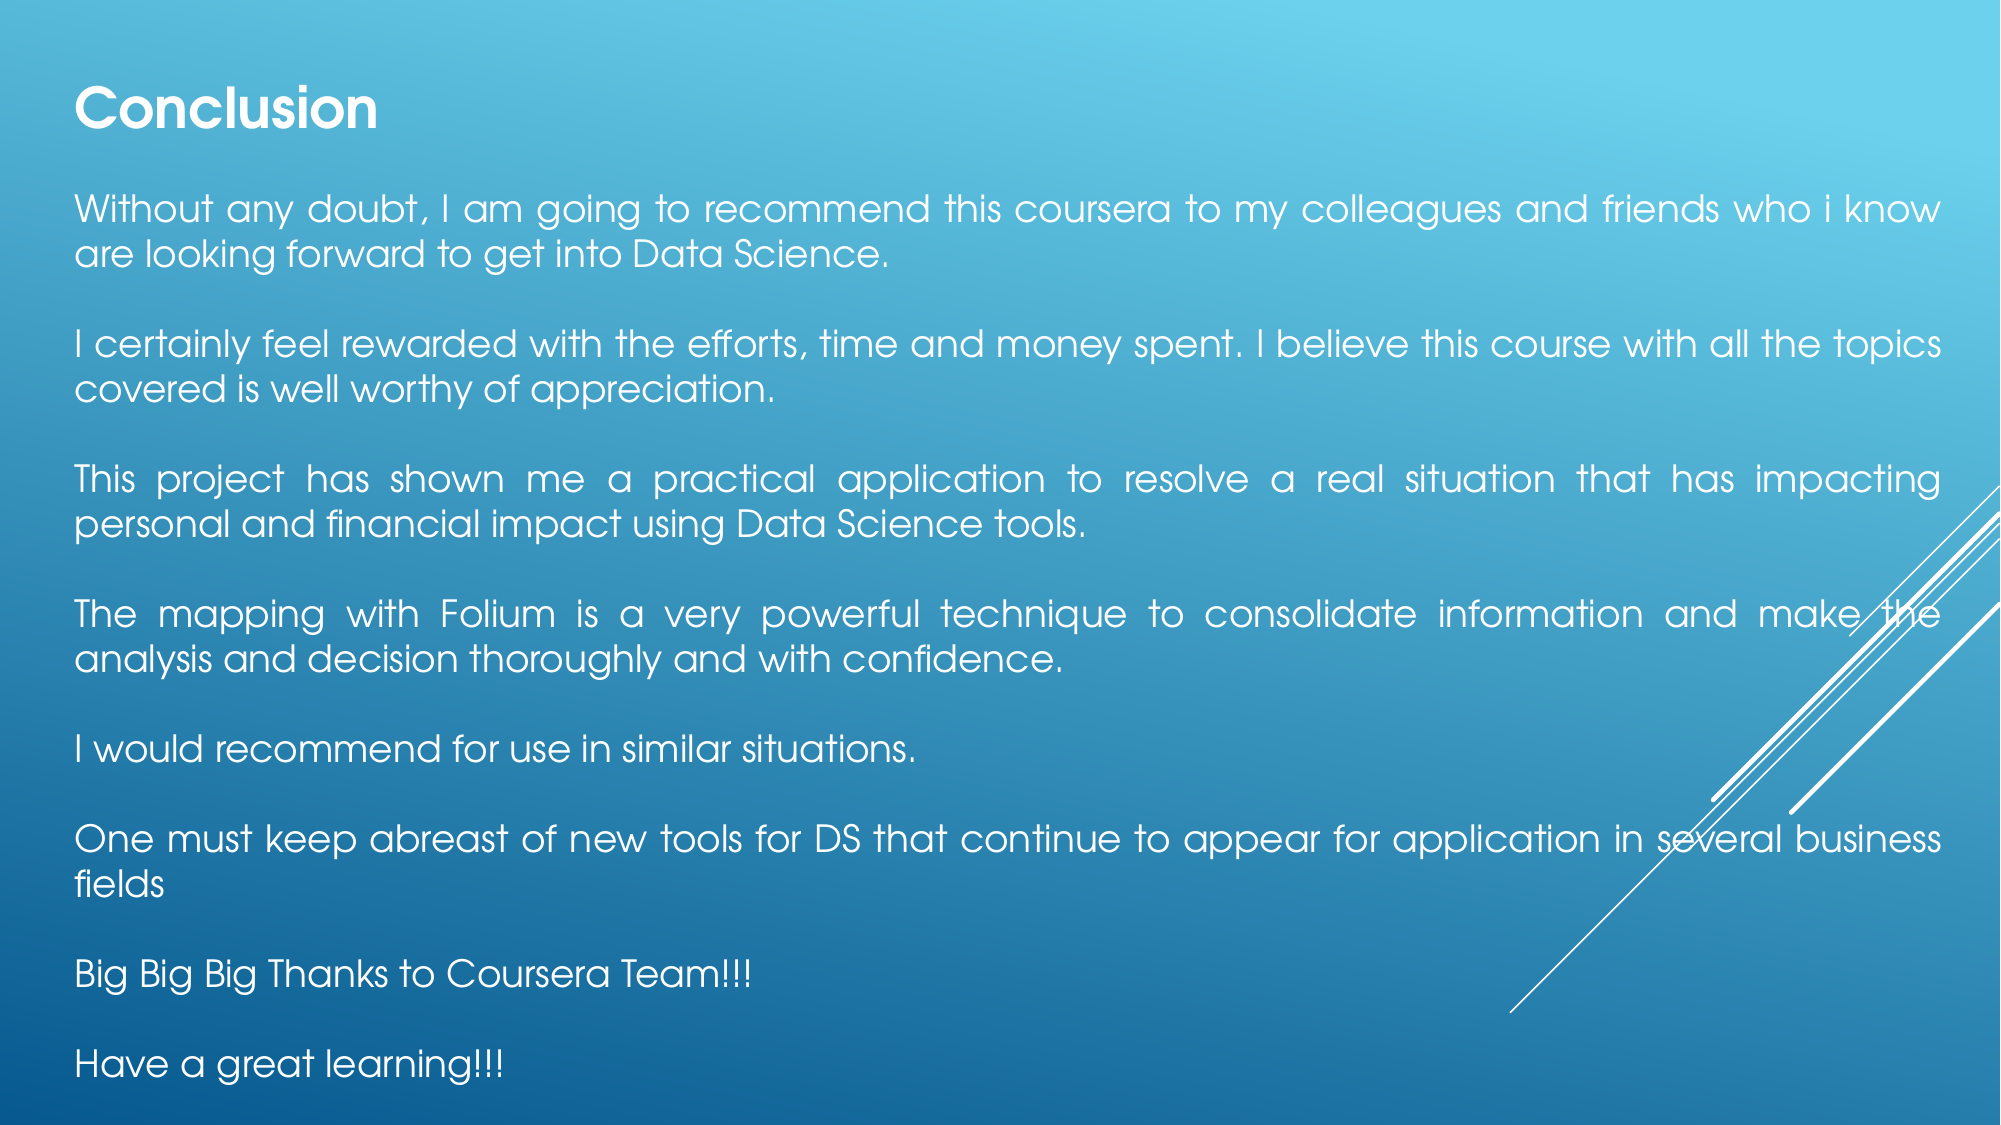

Conclusion

Without any doubt, I am going to recommend this coursera to my colleagues and friends who i know are looking forward to get into Data Science.

I certainly feel rewarded with the efforts, time and money spent. I believe this course with all the topics covered is well worthy of appreciation.

This project has shown me a practical application to resolve a real situation that has impacting personal and financial impact using Data Science tools.

The mapping with Folium is a very powerful technique to consolidate information and make the analysis and decision thoroughly and with confidence.

I would recommend for use in similar situations.

One must keep abreast of new tools for DS that continue to appear for application in several business fields

Big Big Big Thanks to Coursera Team!!!

Have a great learning!!!